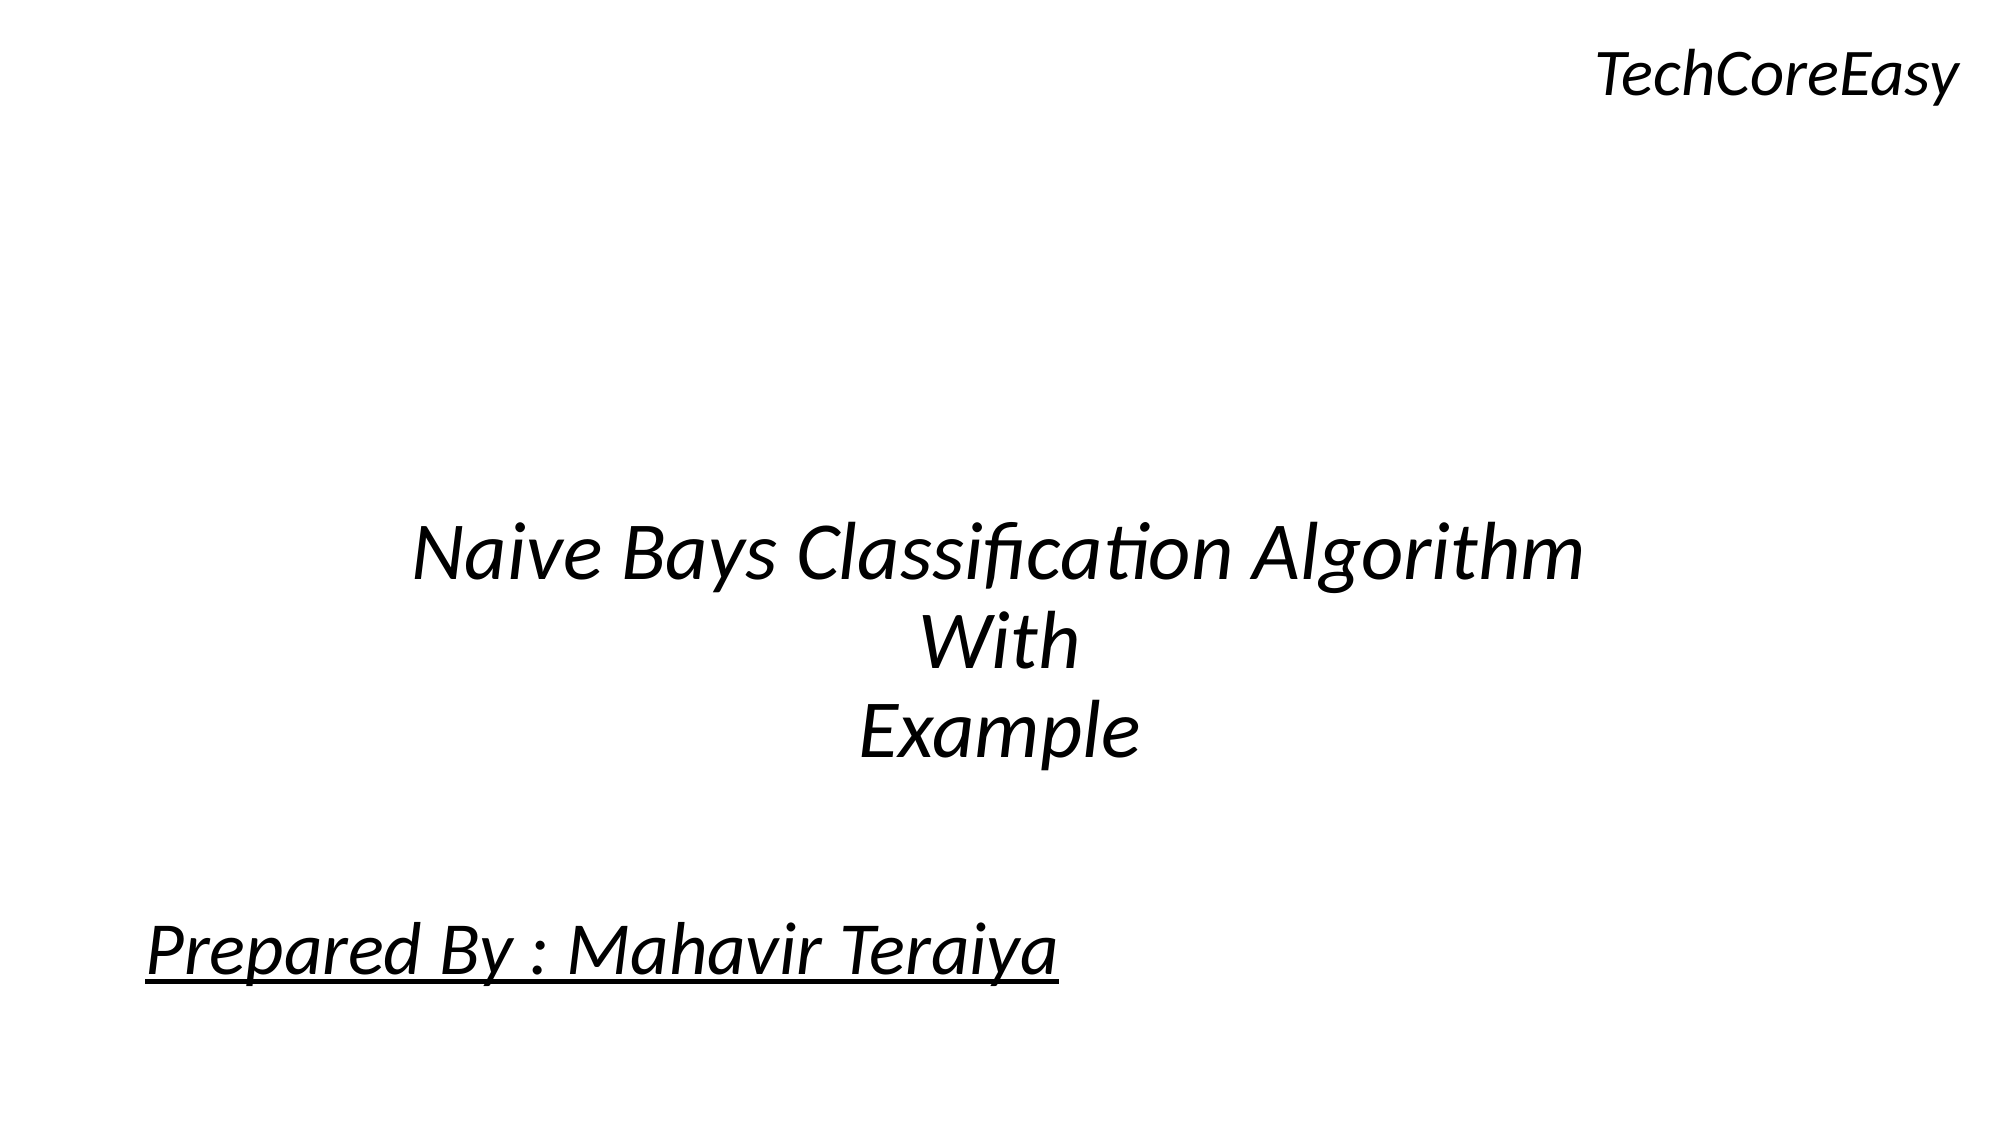

TechCoreEasy
# Naive Bays Classification Algorithm With Example
Prepared By : Mahavir Teraiya